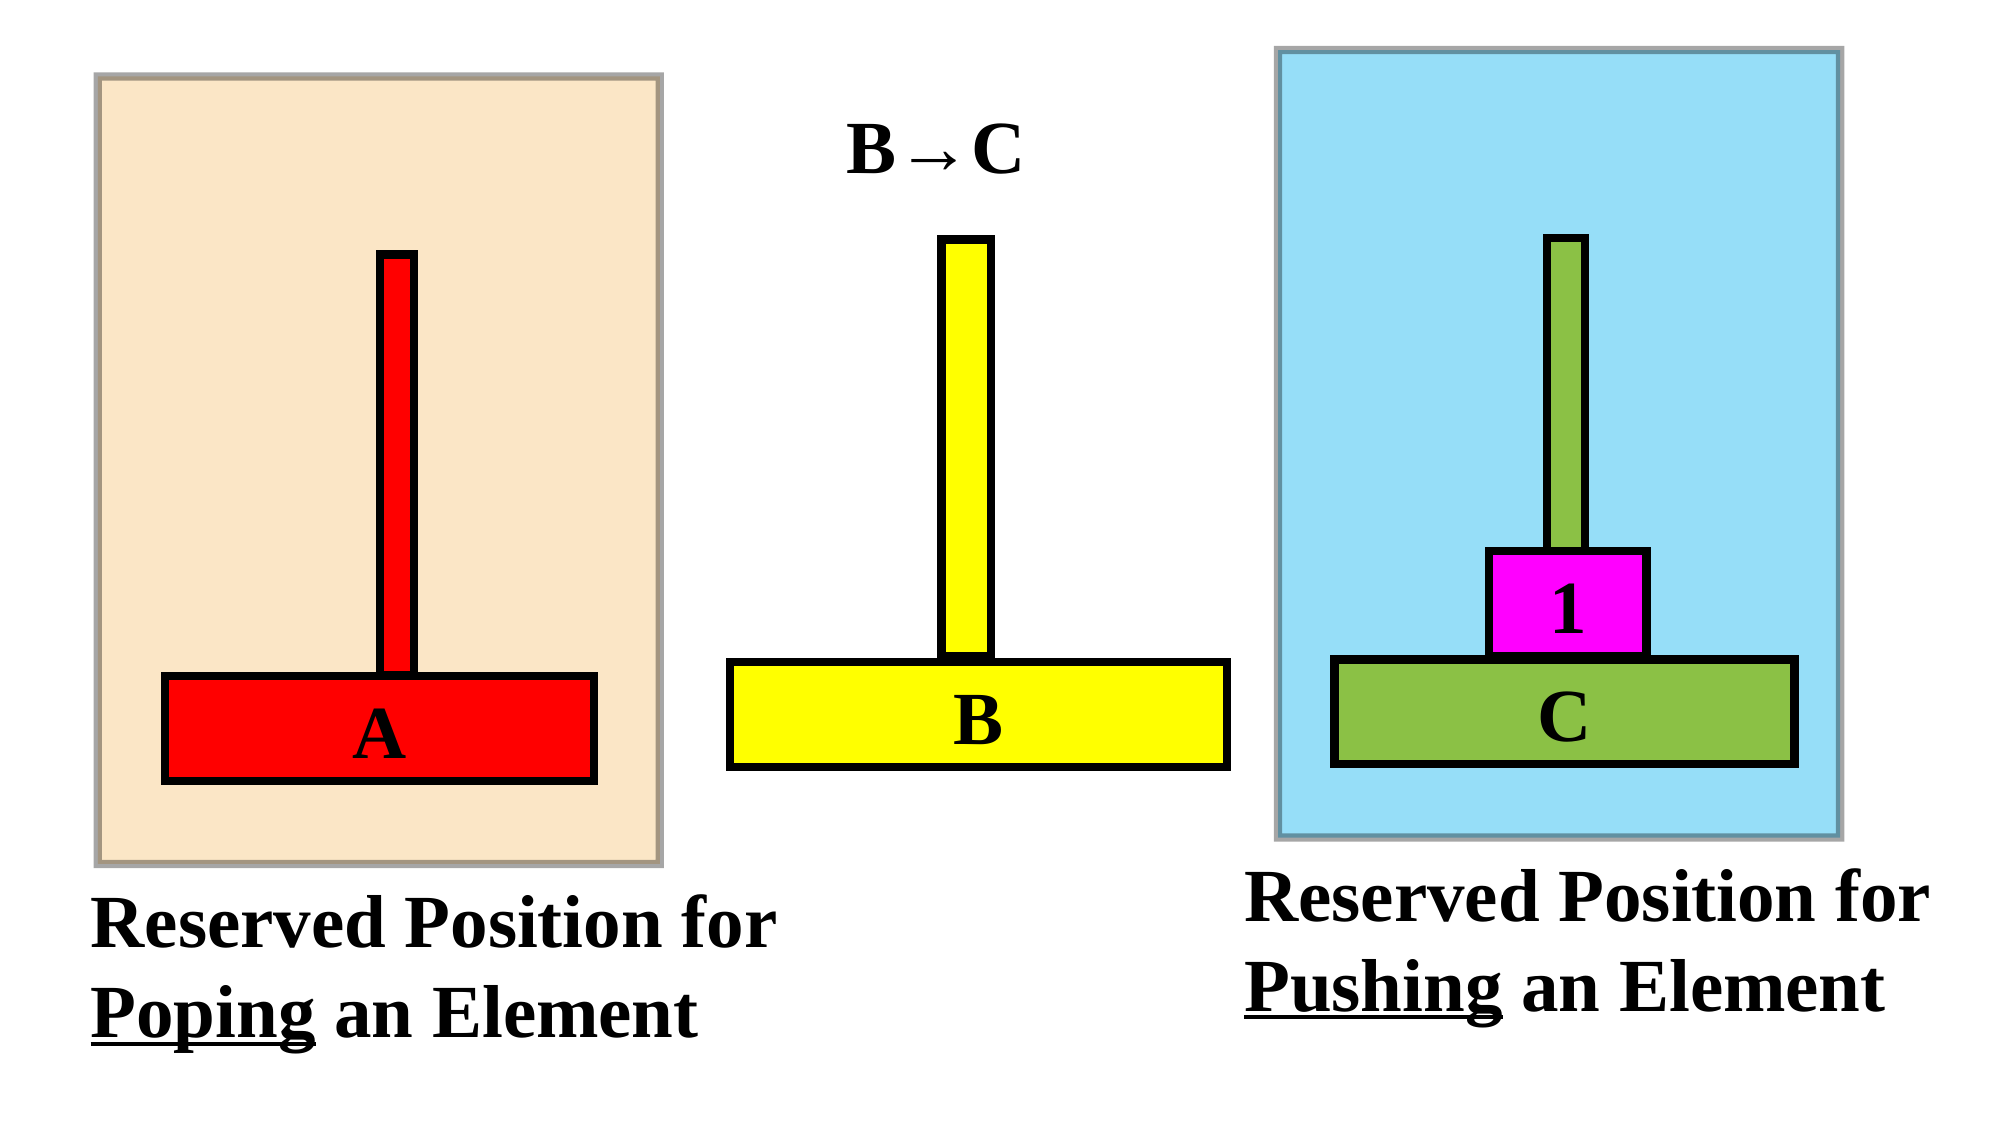

A
Reserved Position for Poping an Element
B→C

C

B

1
Reserved Position for Pushing an Element